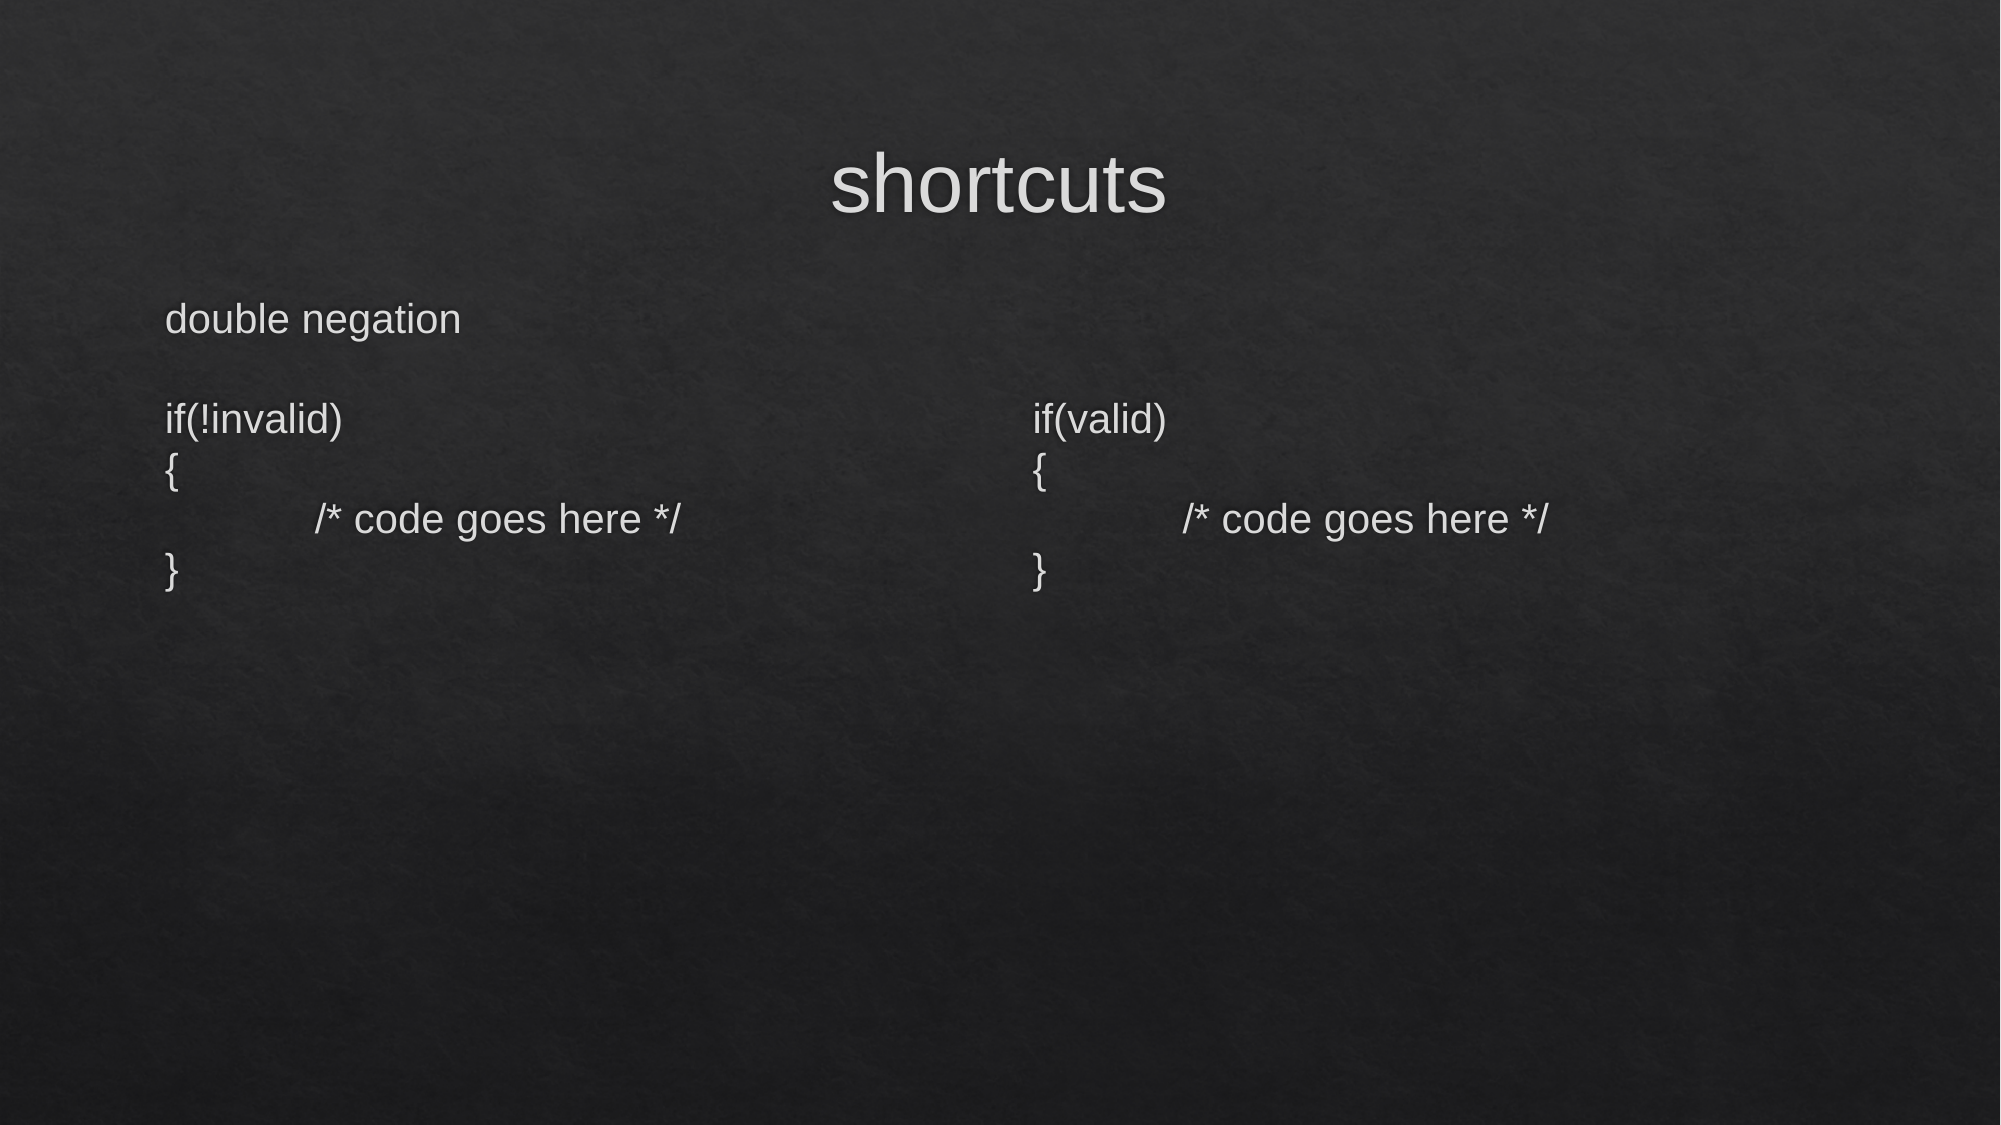

# shortcuts
double negation
if(!invalid)
{
	/* code goes here */
}
if(valid)
{
	/* code goes here */
}